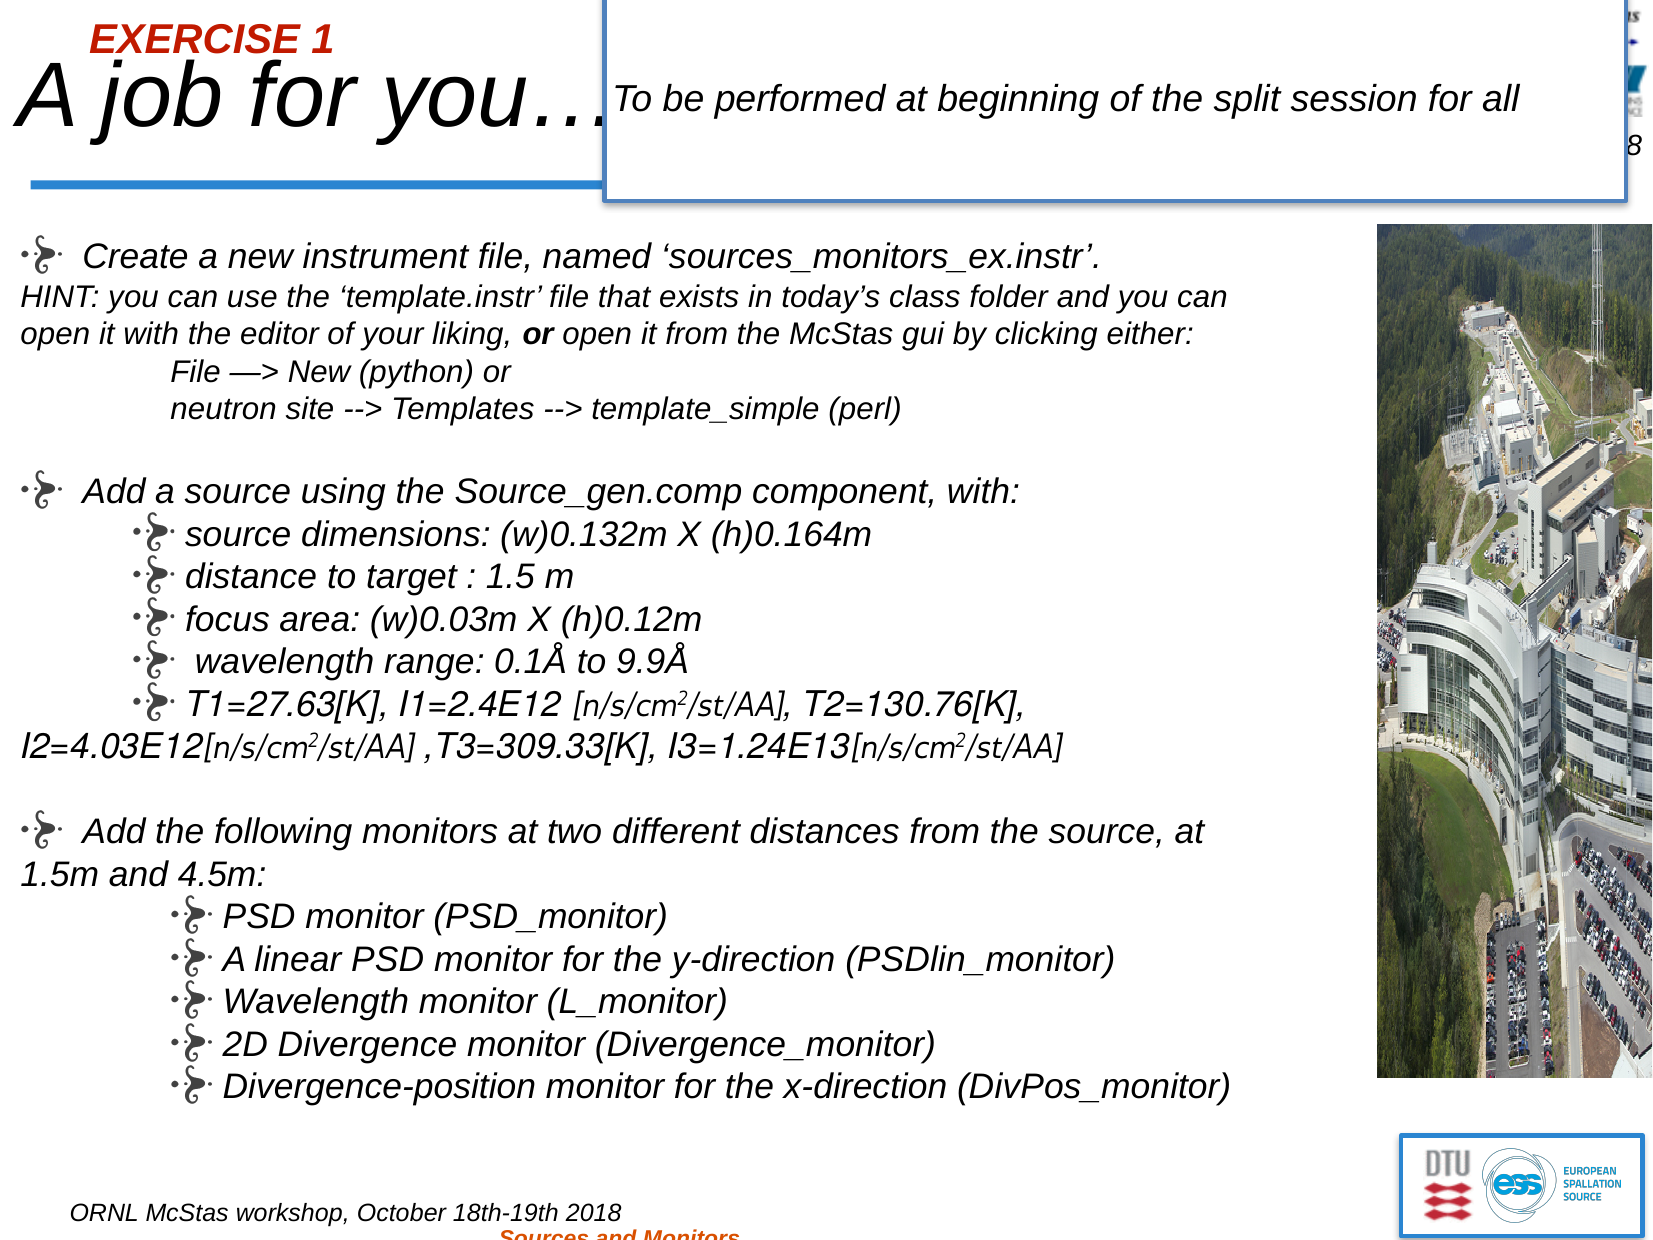

To be performed at beginning of the split session for all
EXERCISE 1
# A job for you…
  Create a new instrument file, named ‘sources_monitors_ex.instr’.
HINT: you can use the ‘template.instr’ file that exists in today’s class folder and you can open it with the editor of your liking, or open it from the McStas gui by clicking either:
File —> New (python) or
neutron site --> Templates --> template_simple (perl)

  Add a source using the Source_gen.comp component, with:
 source dimensions: (w)0.132m X (h)0.164m
 distance to target : 1.5 m
 focus area: (w)0.03m X (h)0.12m
  wavelength range: 0.1Å to 9.9Å
 T1=27.63[K], I1=2.4E12 [n/s/cm2/st/AA], T2=130.76[K],
I2=4.03E12[n/s/cm2/st/AA] ,T3=309.33[K], I3=1.24E13[n/s/cm2/st/AA]

  Add the following monitors at two different distances from the source, at 1.5m and 4.5m:
 PSD monitor (PSD_monitor)
 A linear PSD monitor for the y-direction (PSDlin_monitor)
 Wavelength monitor (L_monitor)
 2D Divergence monitor (Divergence_monitor)
 Divergence-position monitor for the x-direction (DivPos_monitor)
37
Sources and Monitors